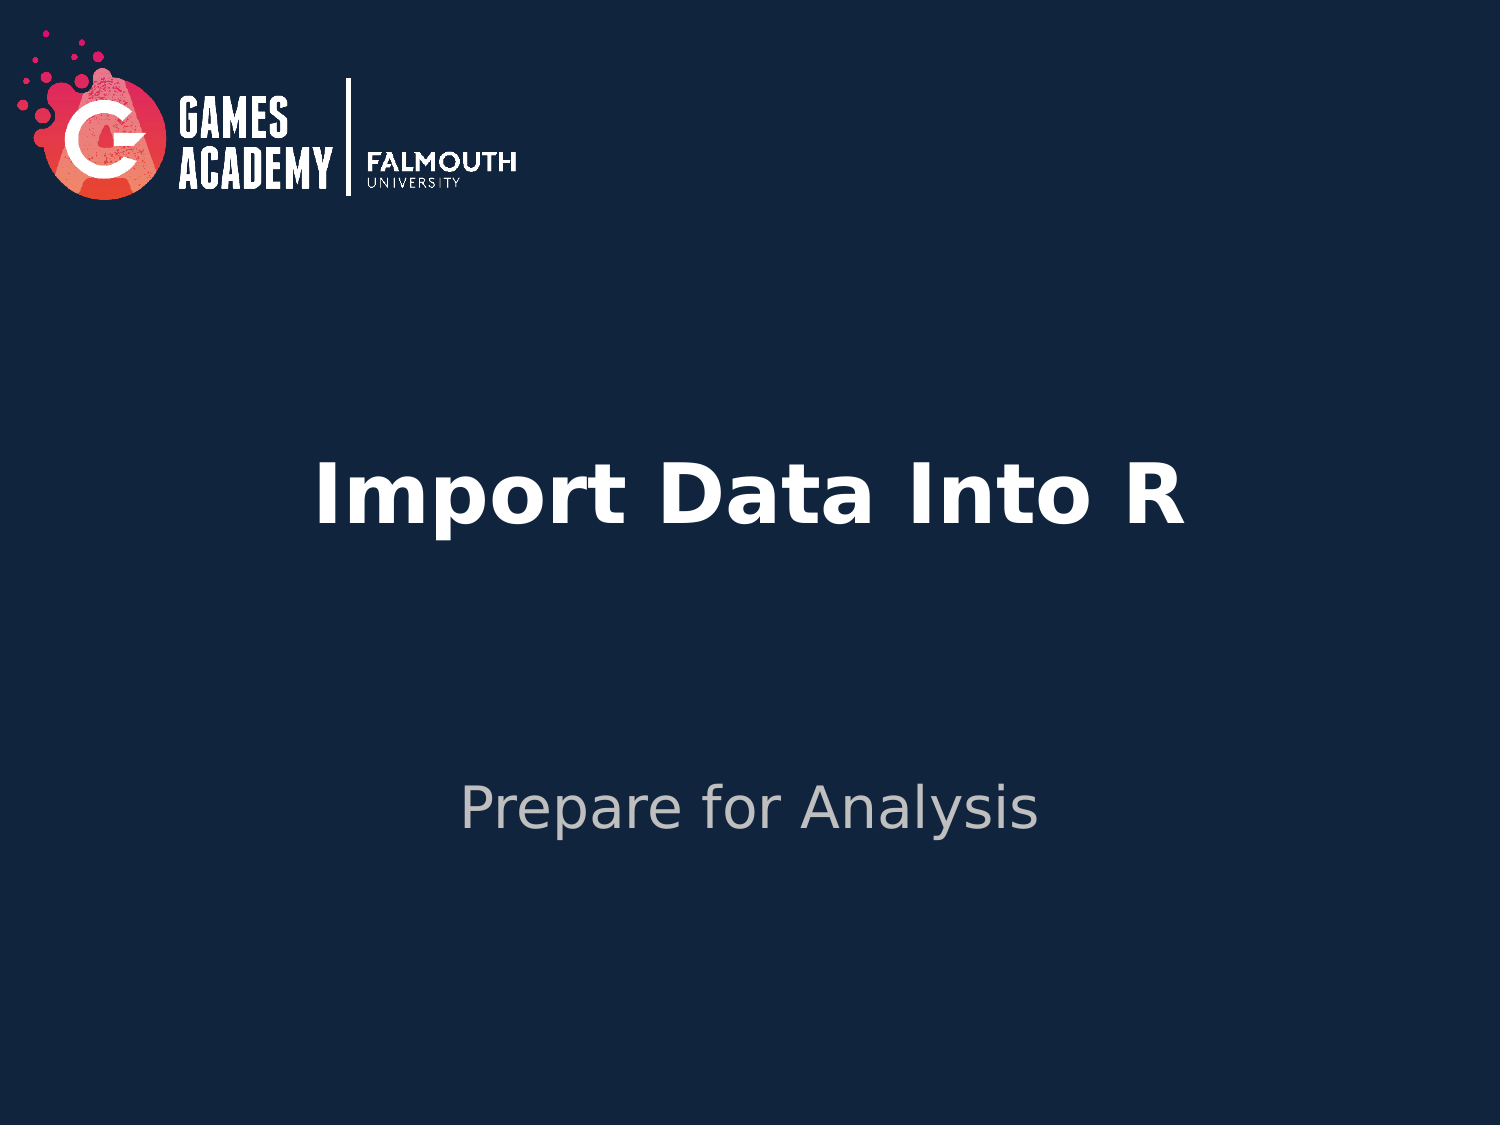

# Import Data Into R
Prepare for Analysis